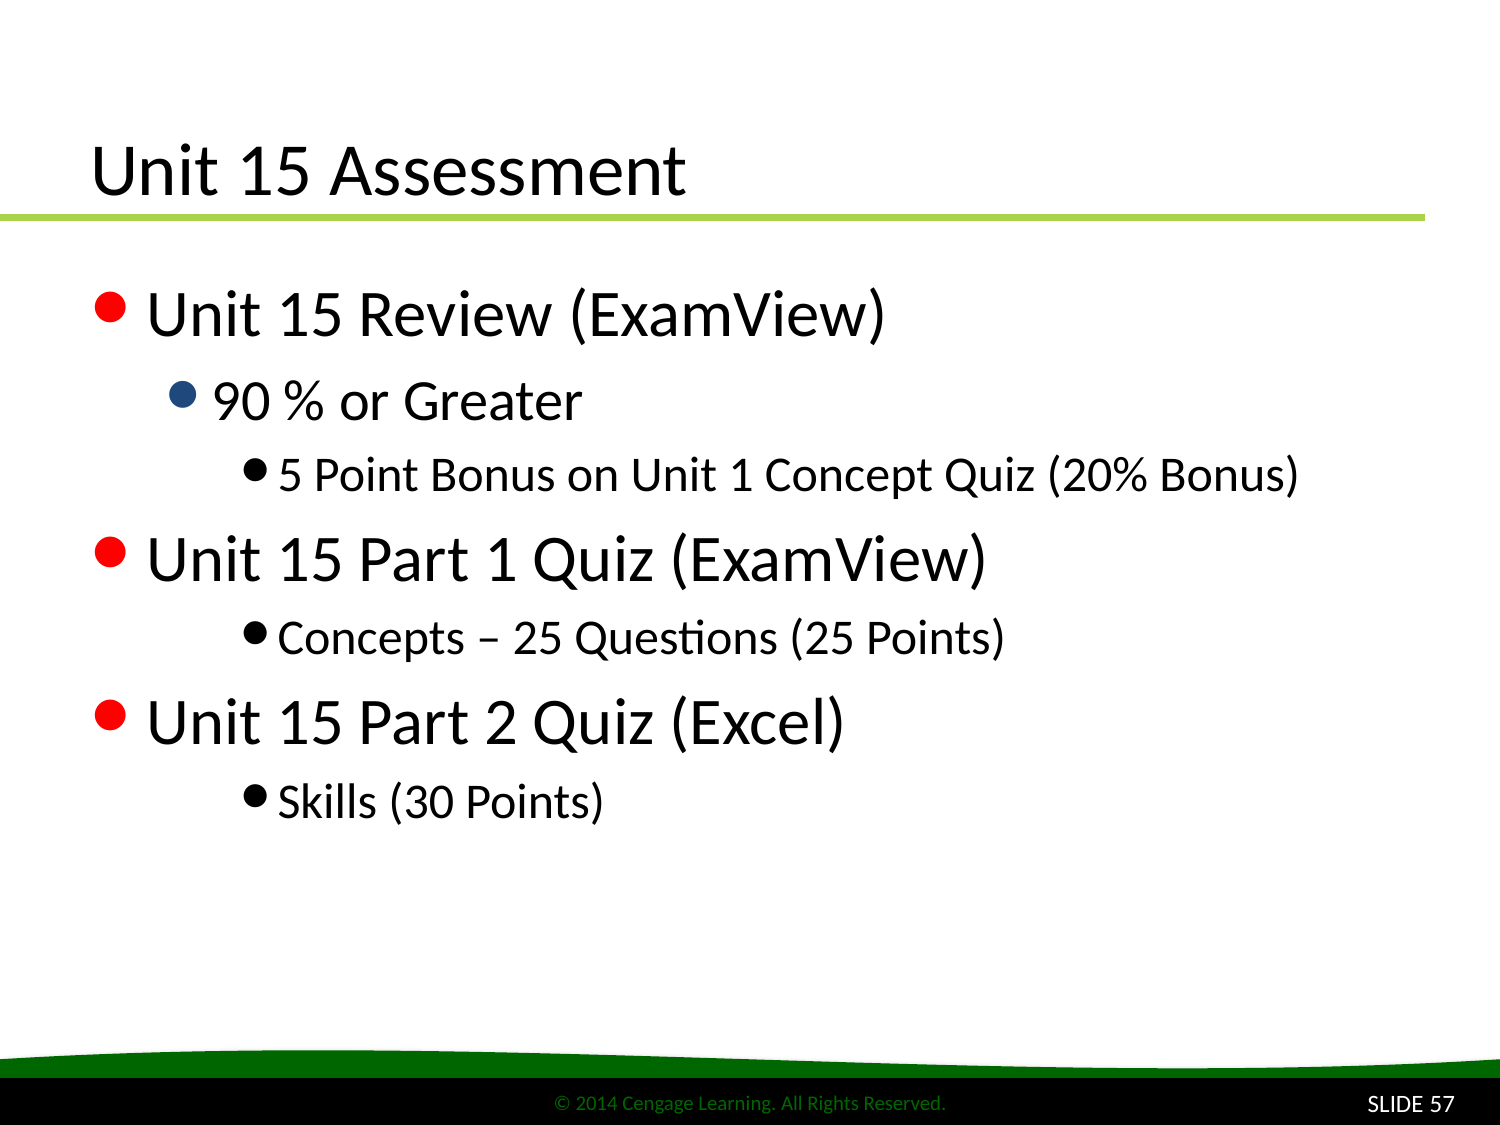

# Unit 15 Assessment
Unit 15 Review (ExamView)
90 % or Greater
5 Point Bonus on Unit 1 Concept Quiz (20% Bonus)
Unit 15 Part 1 Quiz (ExamView)
Concepts – 25 Questions (25 Points)
Unit 15 Part 2 Quiz (Excel)
Skills (30 Points)

SLIDE 57